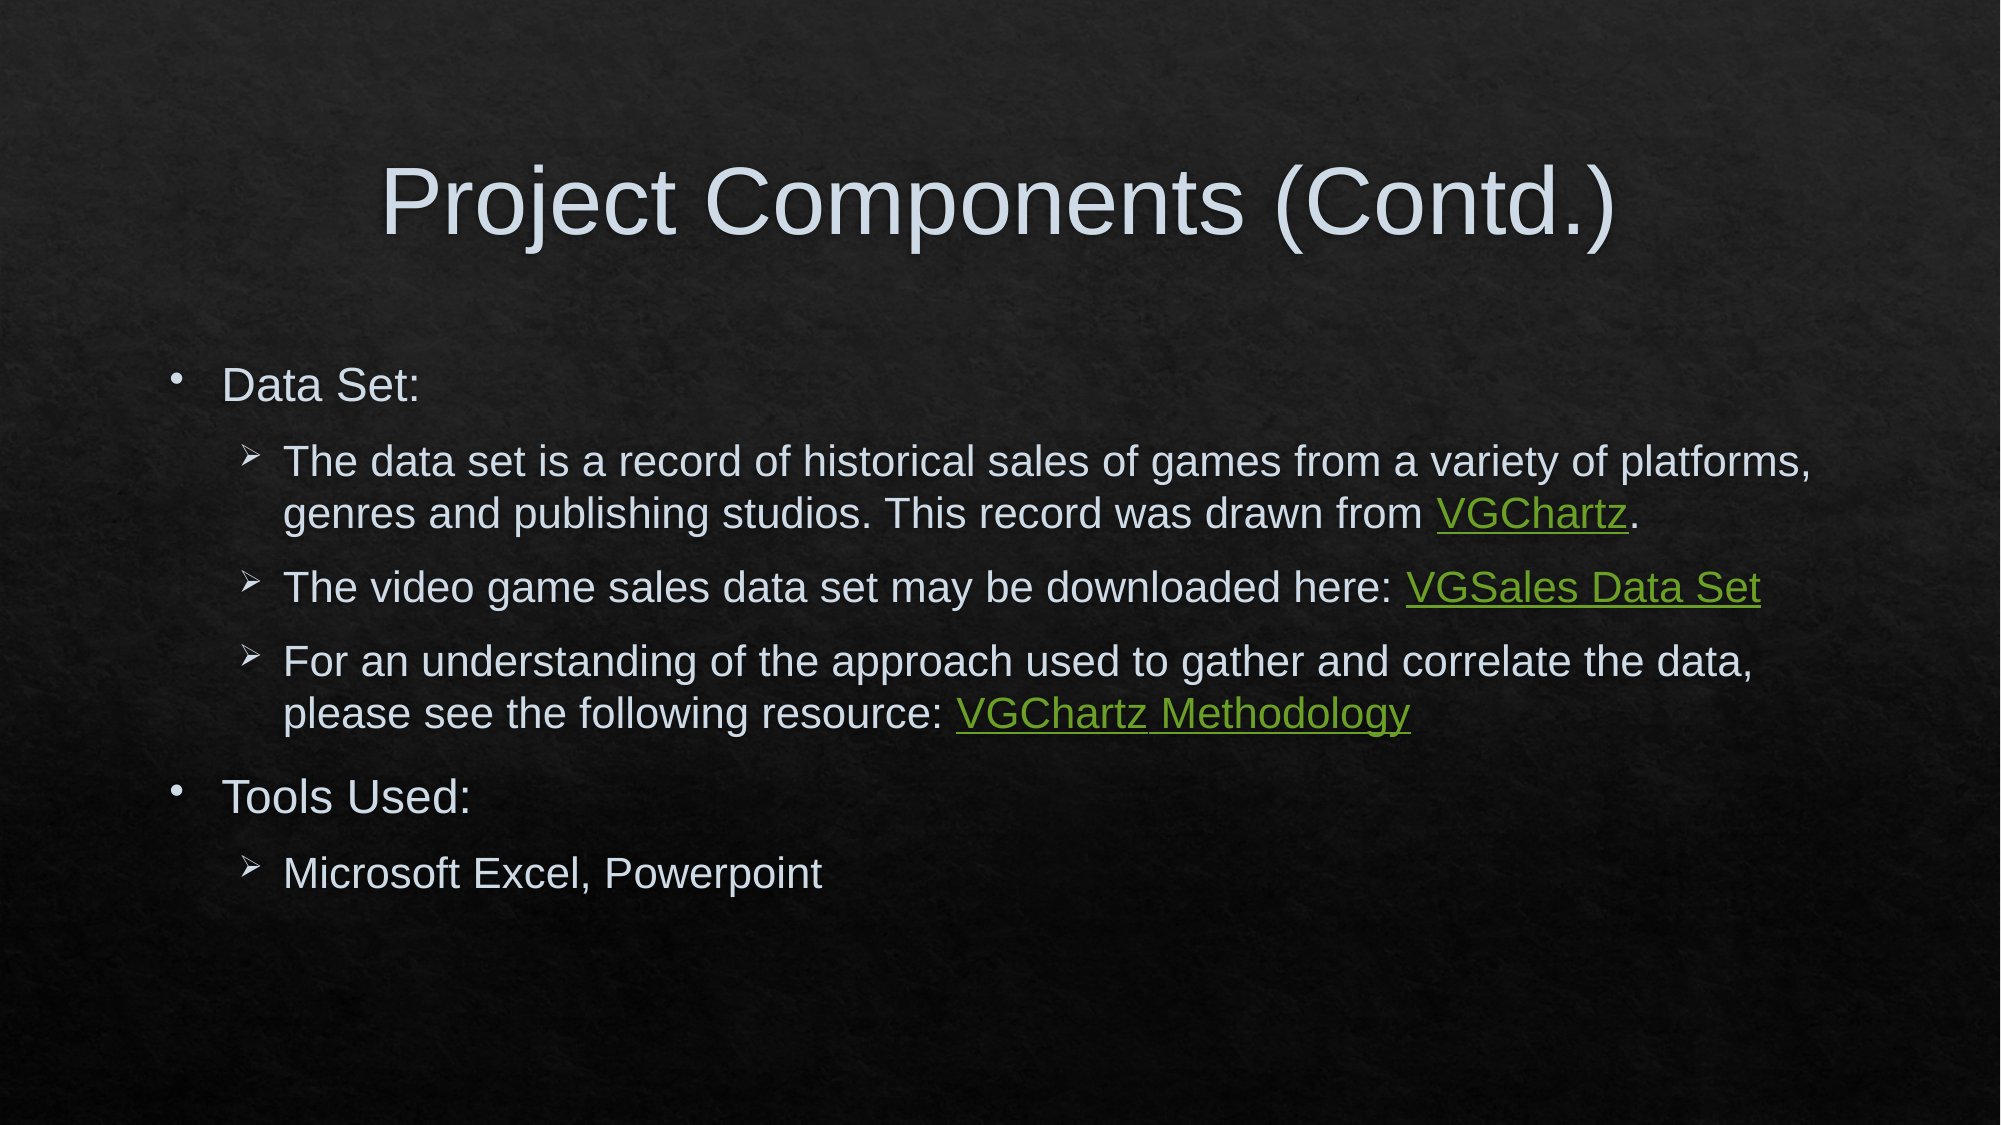

# Project Components (Contd.)
Data Set:
The data set is a record of historical sales of games from a variety of platforms, genres and publishing studios. This record was drawn from VGChartz.
The video game sales data set may be downloaded here: VGSales Data Set
For an understanding of the approach used to gather and correlate the data, please see the following resource: VGChartz Methodology
Tools Used:
Microsoft Excel, Powerpoint